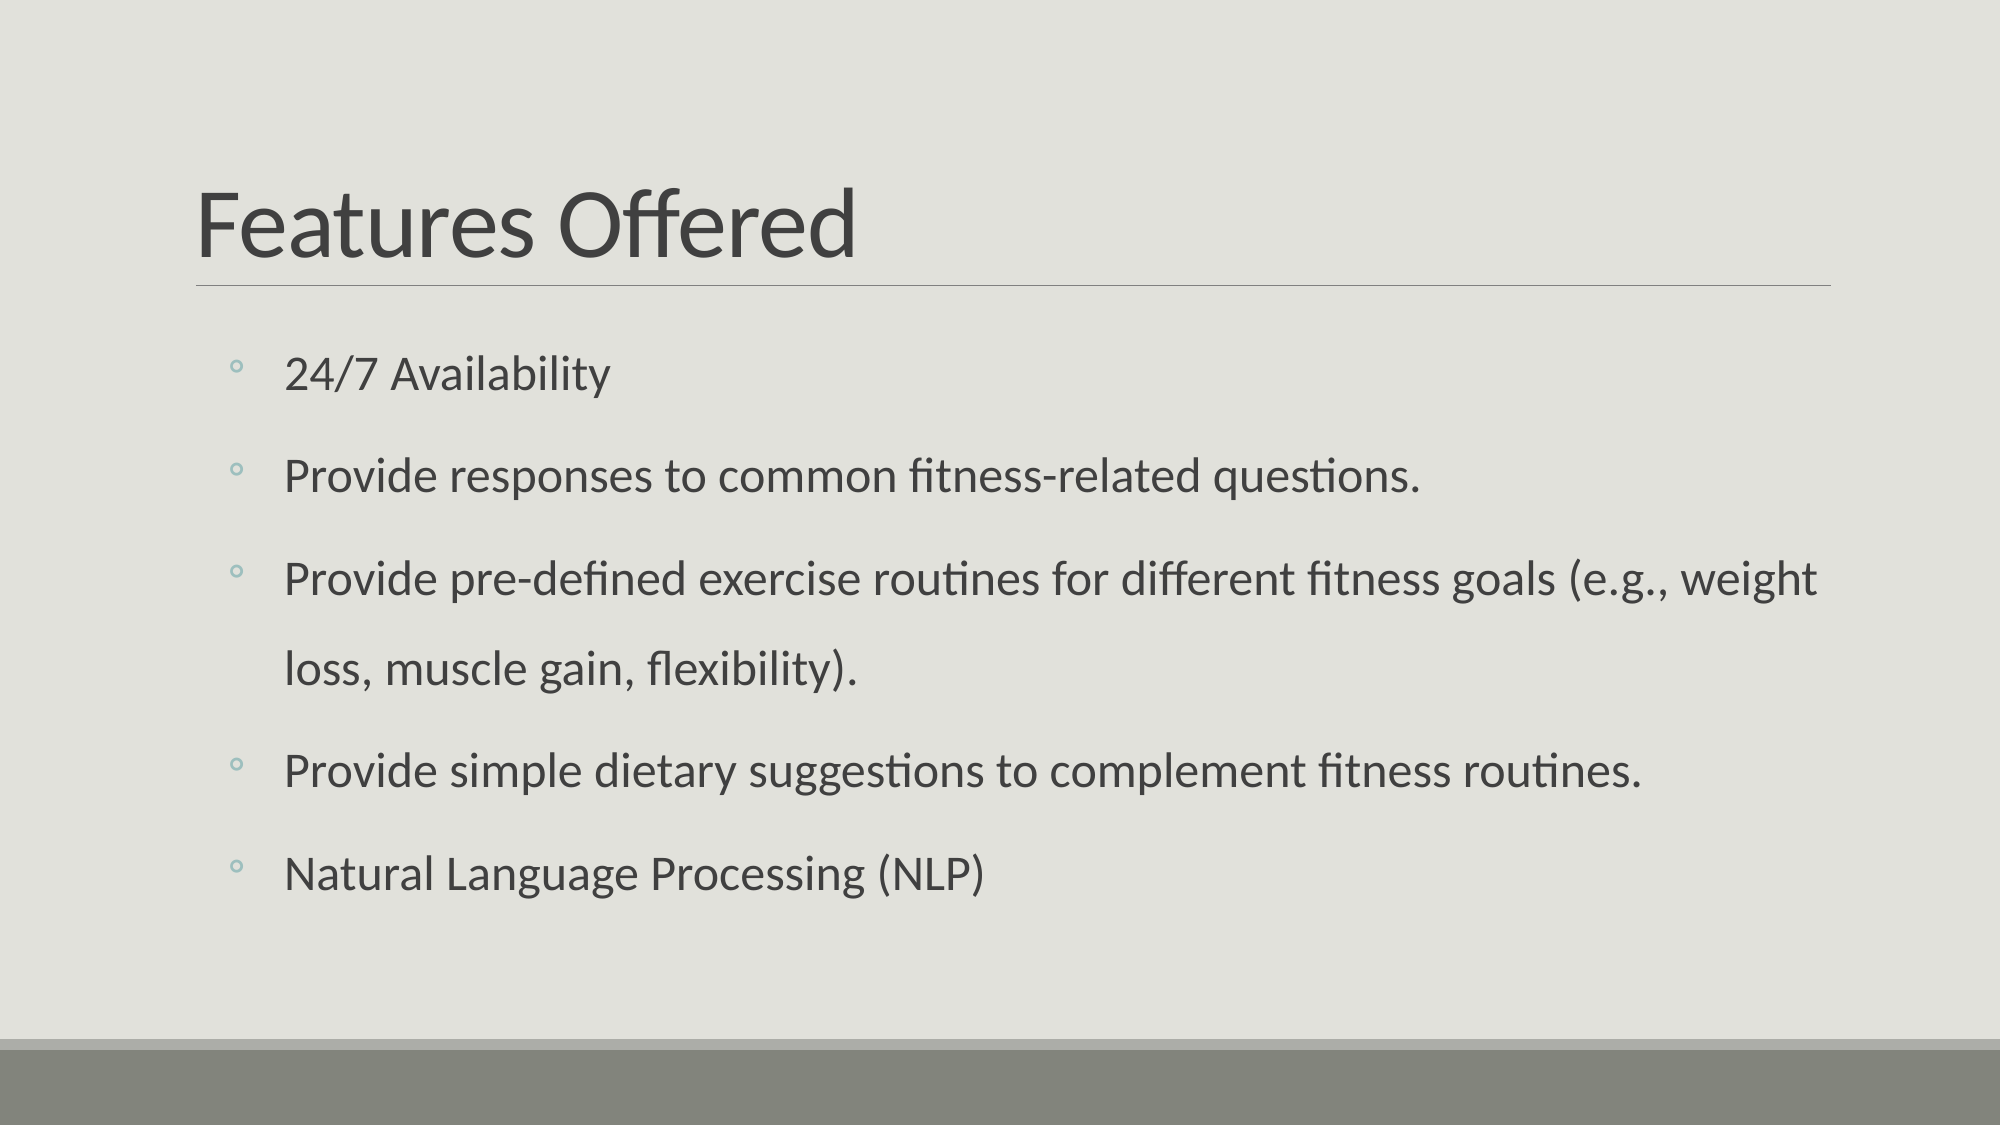

# Features Offered
24/7 Availability
Provide responses to common fitness-related questions.
Provide pre-defined exercise routines for different fitness goals (e.g., weight loss, muscle gain, flexibility).
Provide simple dietary suggestions to complement fitness routines.
Natural Language Processing (NLP)